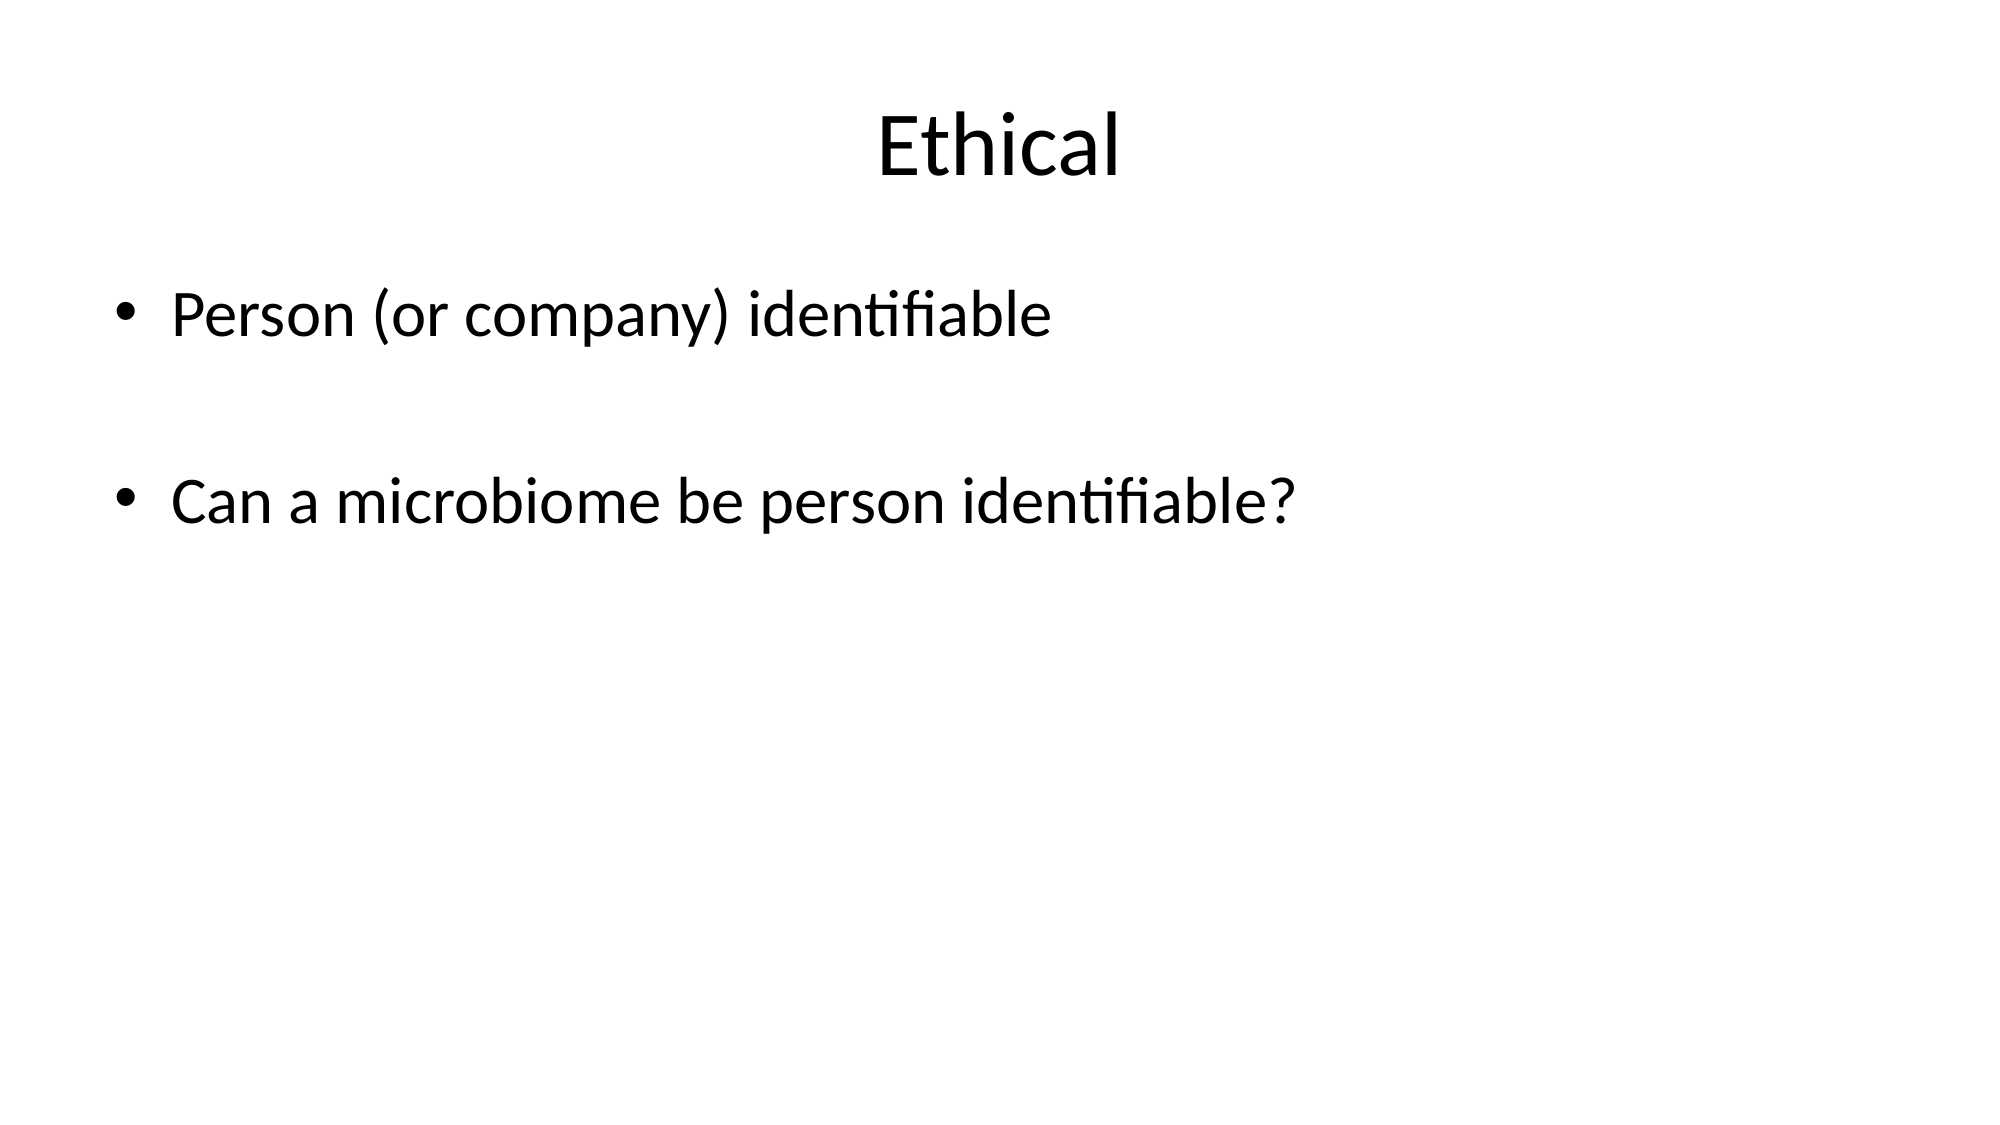

# Ethical
Person (or company) identifiable

Can a microbiome be person identifiable?